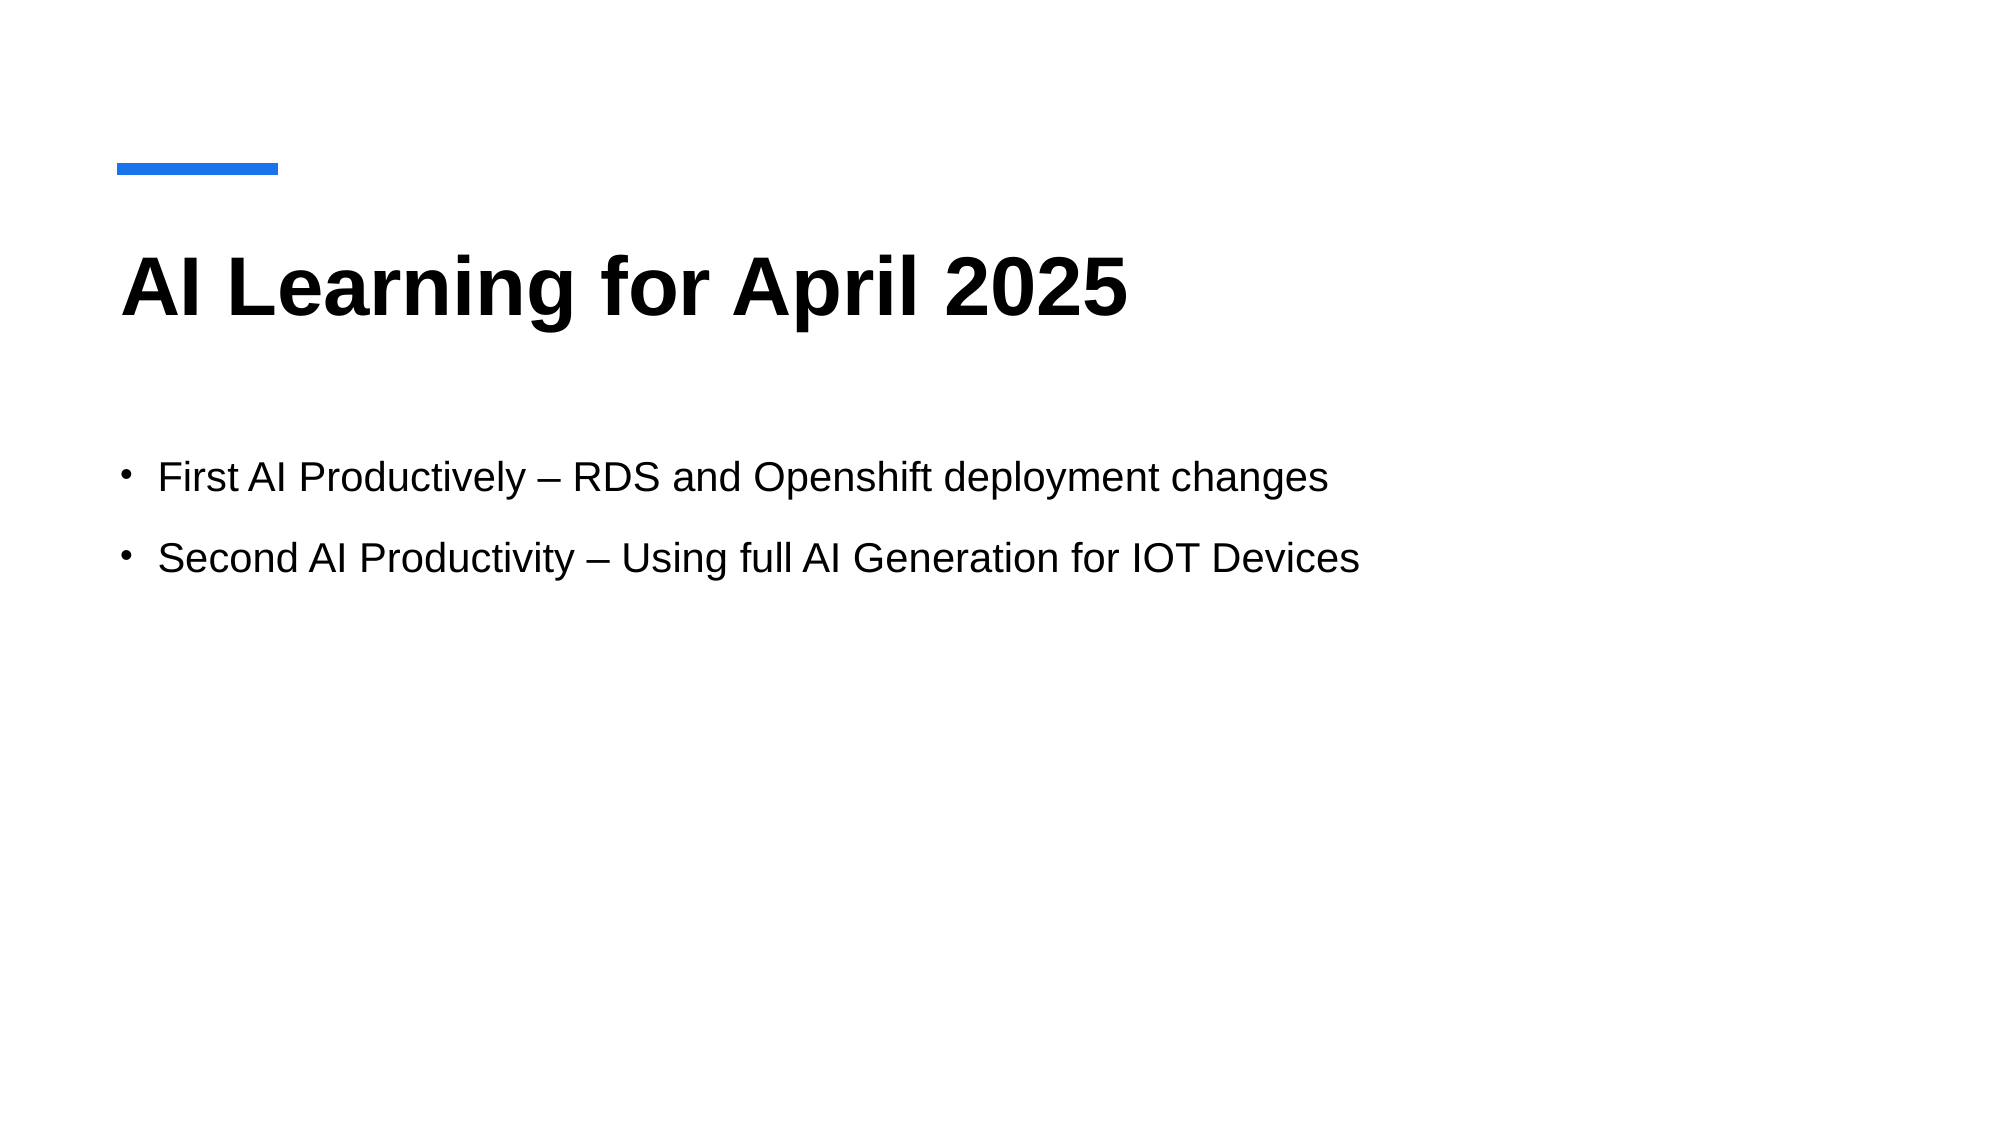

# AI Learning for April 2025
First AI Productively – RDS and Openshift deployment changes
Second AI Productivity – Using full AI Generation for IOT Devices